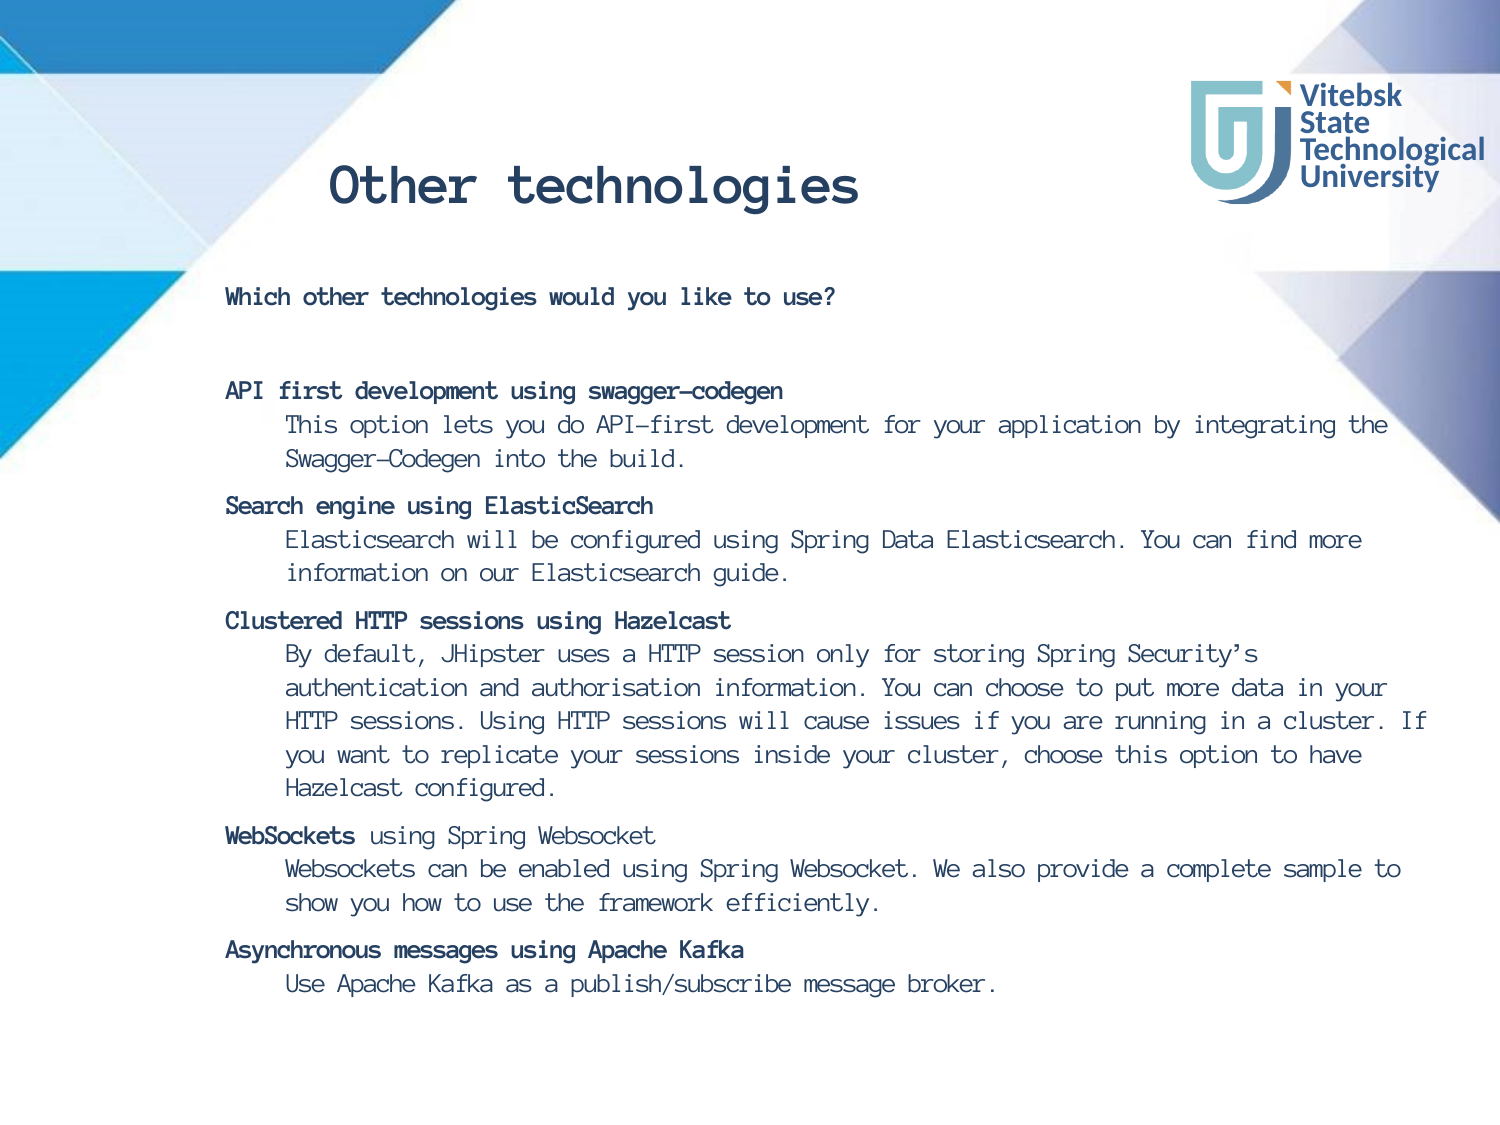

# Other technologies
Which other technologies would you like to use?

API first development using swagger-codegen
This option lets you do API-first development for your application by integrating the Swagger-Codegen into the build.
Search engine using ElasticSearch
Elasticsearch will be configured using Spring Data Elasticsearch. You can find more information on our Elasticsearch guide.
Clustered HTTP sessions using Hazelcast
By default, JHipster uses a HTTP session only for storing Spring Security’s authentication and authorisation information. You can choose to put more data in your HTTP sessions. Using HTTP sessions will cause issues if you are running in a cluster. If you want to replicate your sessions inside your cluster, choose this option to have Hazelcast configured.
WebSockets using Spring Websocket
Websockets can be enabled using Spring Websocket. We also provide a complete sample to show you how to use the framework efficiently.
Asynchronous messages using Apache Kafka
Use Apache Kafka as a publish/subscribe message broker.